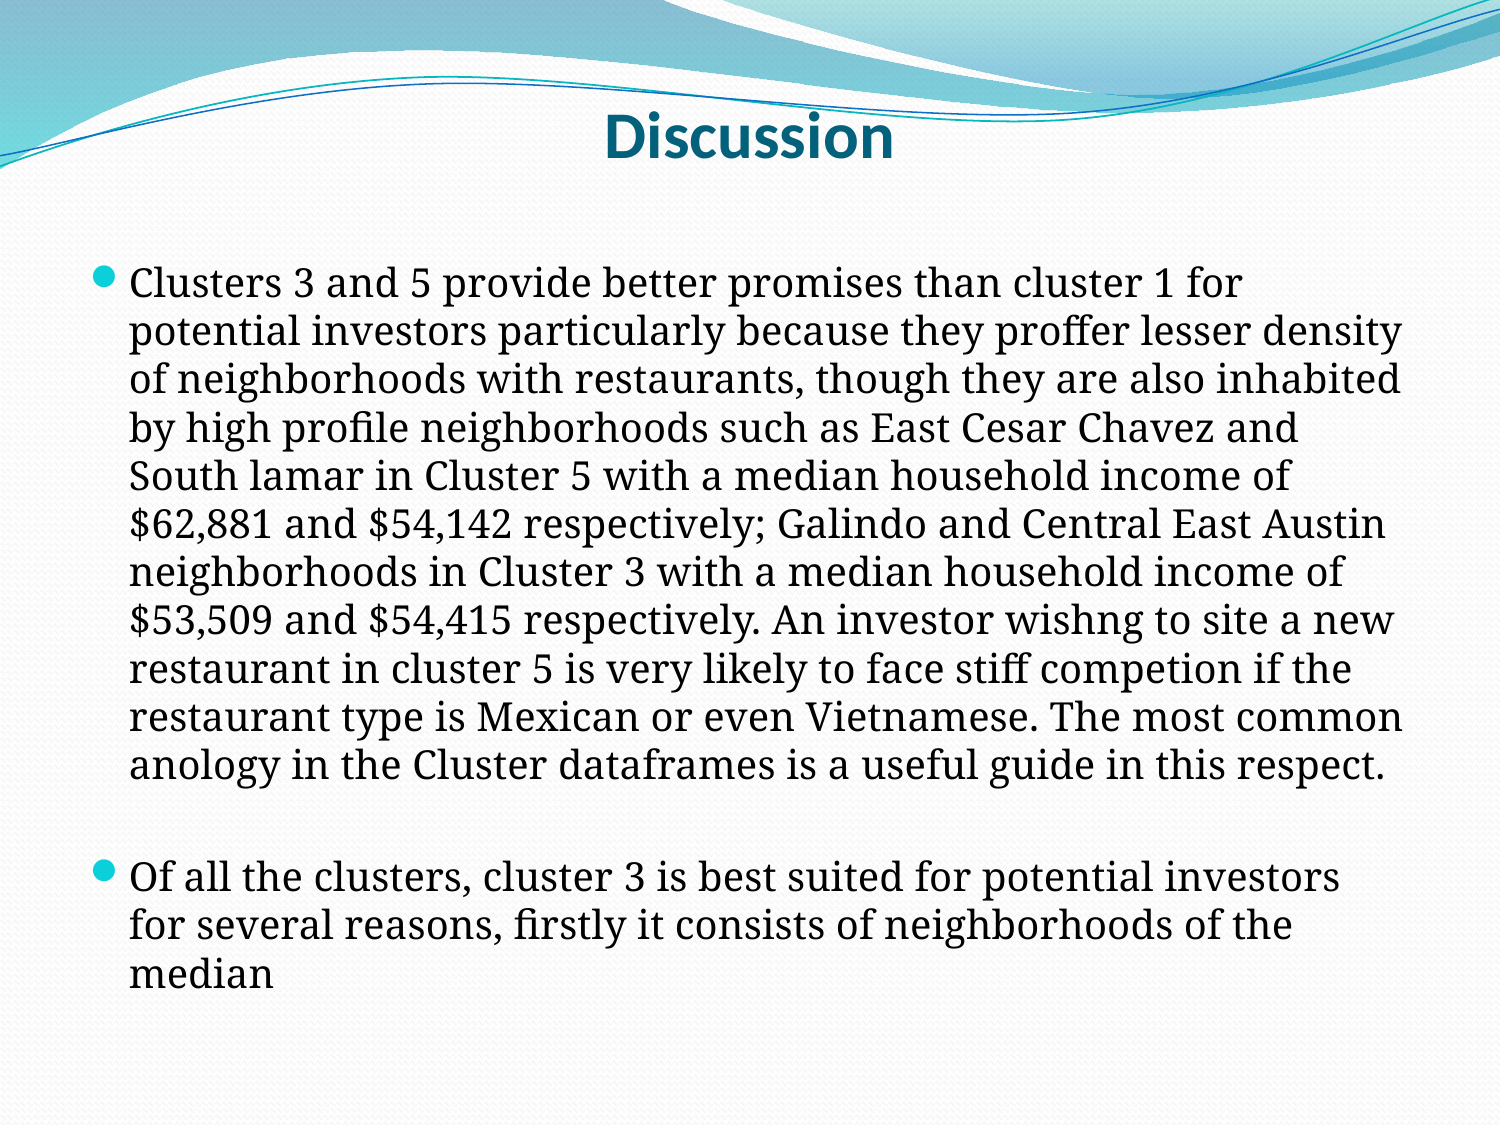

# Discussion
Clusters 3 and 5 provide better promises than cluster 1 for potential investors particularly because they proffer lesser density of neighborhoods with restaurants, though they are also inhabited by high profile neighborhoods such as East Cesar Chavez and South lamar in Cluster 5 with a median household income of $62,881 and $54,142 respectively; Galindo and Central East Austin neighborhoods in Cluster 3 with a median household income of $53,509 and $54,415 respectively. An investor wishng to site a new restaurant in cluster 5 is very likely to face stiff competion if the restaurant type is Mexican or even Vietnamese. The most common anology in the Cluster dataframes is a useful guide in this respect.

Of all the clusters, cluster 3 is best suited for potential investors for several reasons, firstly it consists of neighborhoods of the median